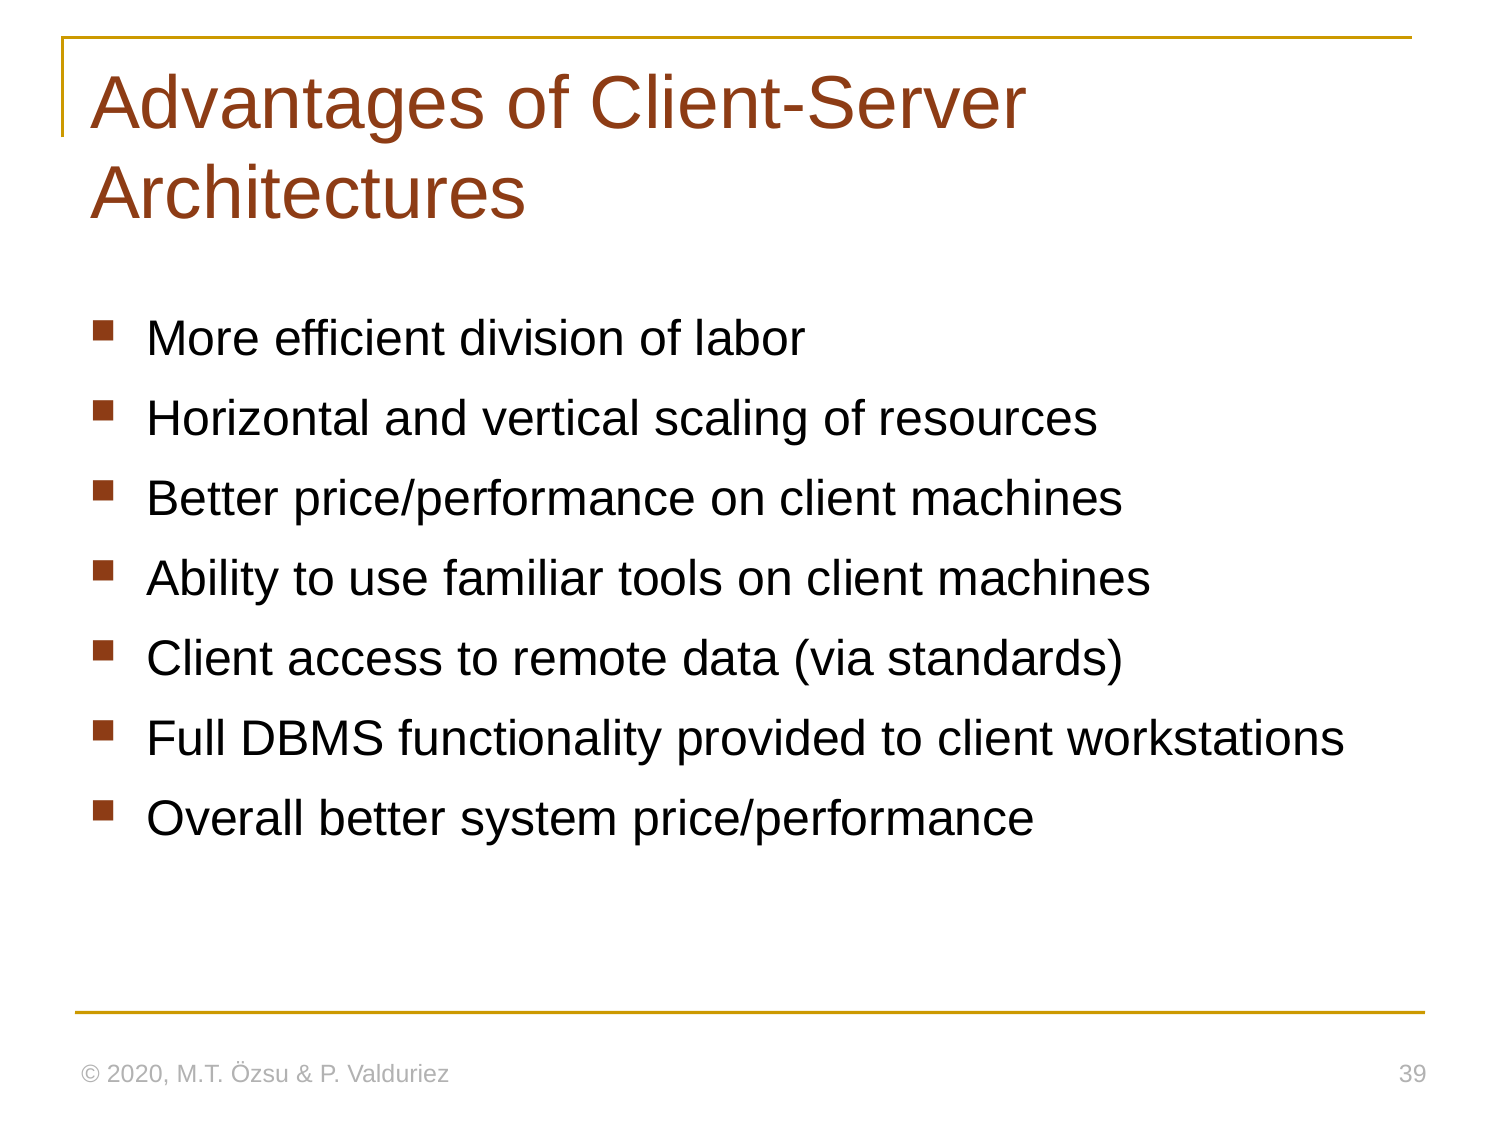

# Advantages of Client-Server Architectures
More efficient division of labor
Horizontal and vertical scaling of resources
Better price/performance on client machines
Ability to use familiar tools on client machines
Client access to remote data (via standards)
Full DBMS functionality provided to client workstations
Overall better system price/performance
© 2020, M.T. Özsu & P. Valduriez
39